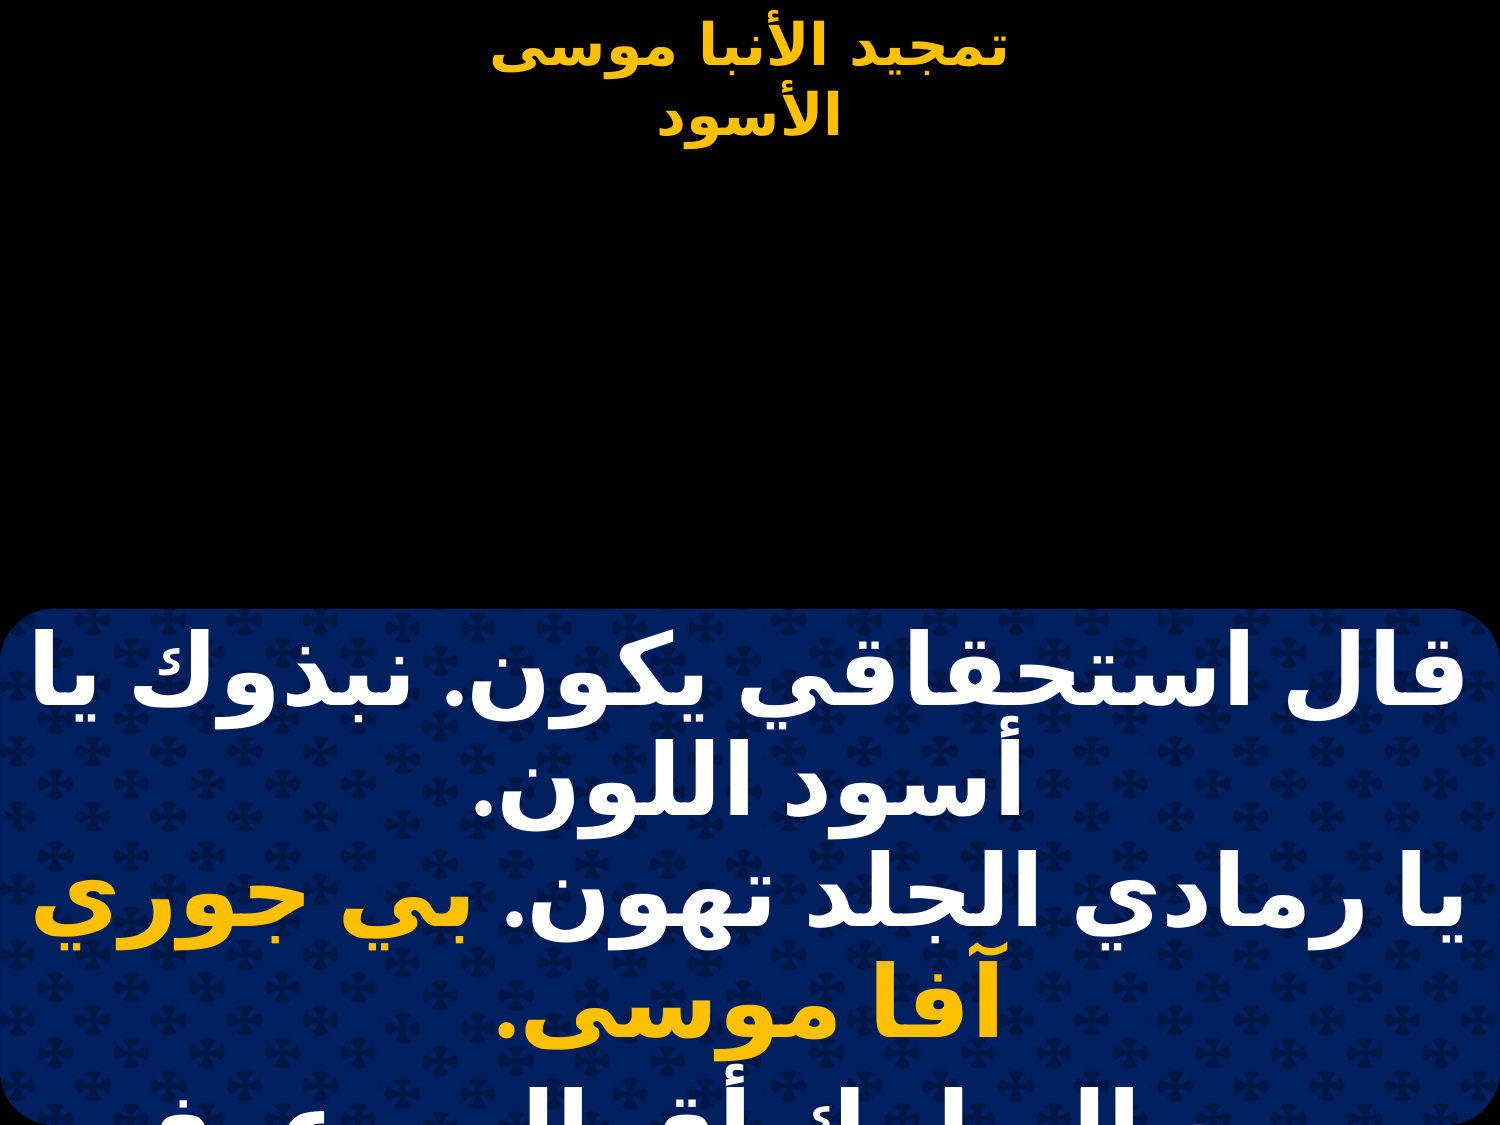

#
| قال استحقاقي يكون. نبذوك يا أسود اللون. يا رمادي الجلد تهون. بي جوري آفا موسى. |
| --- |
| سمع البطرك أقواله. وعرف تقوى أحواله. وإتضاع روحه وكماله. بي جوري آفا موسى. |